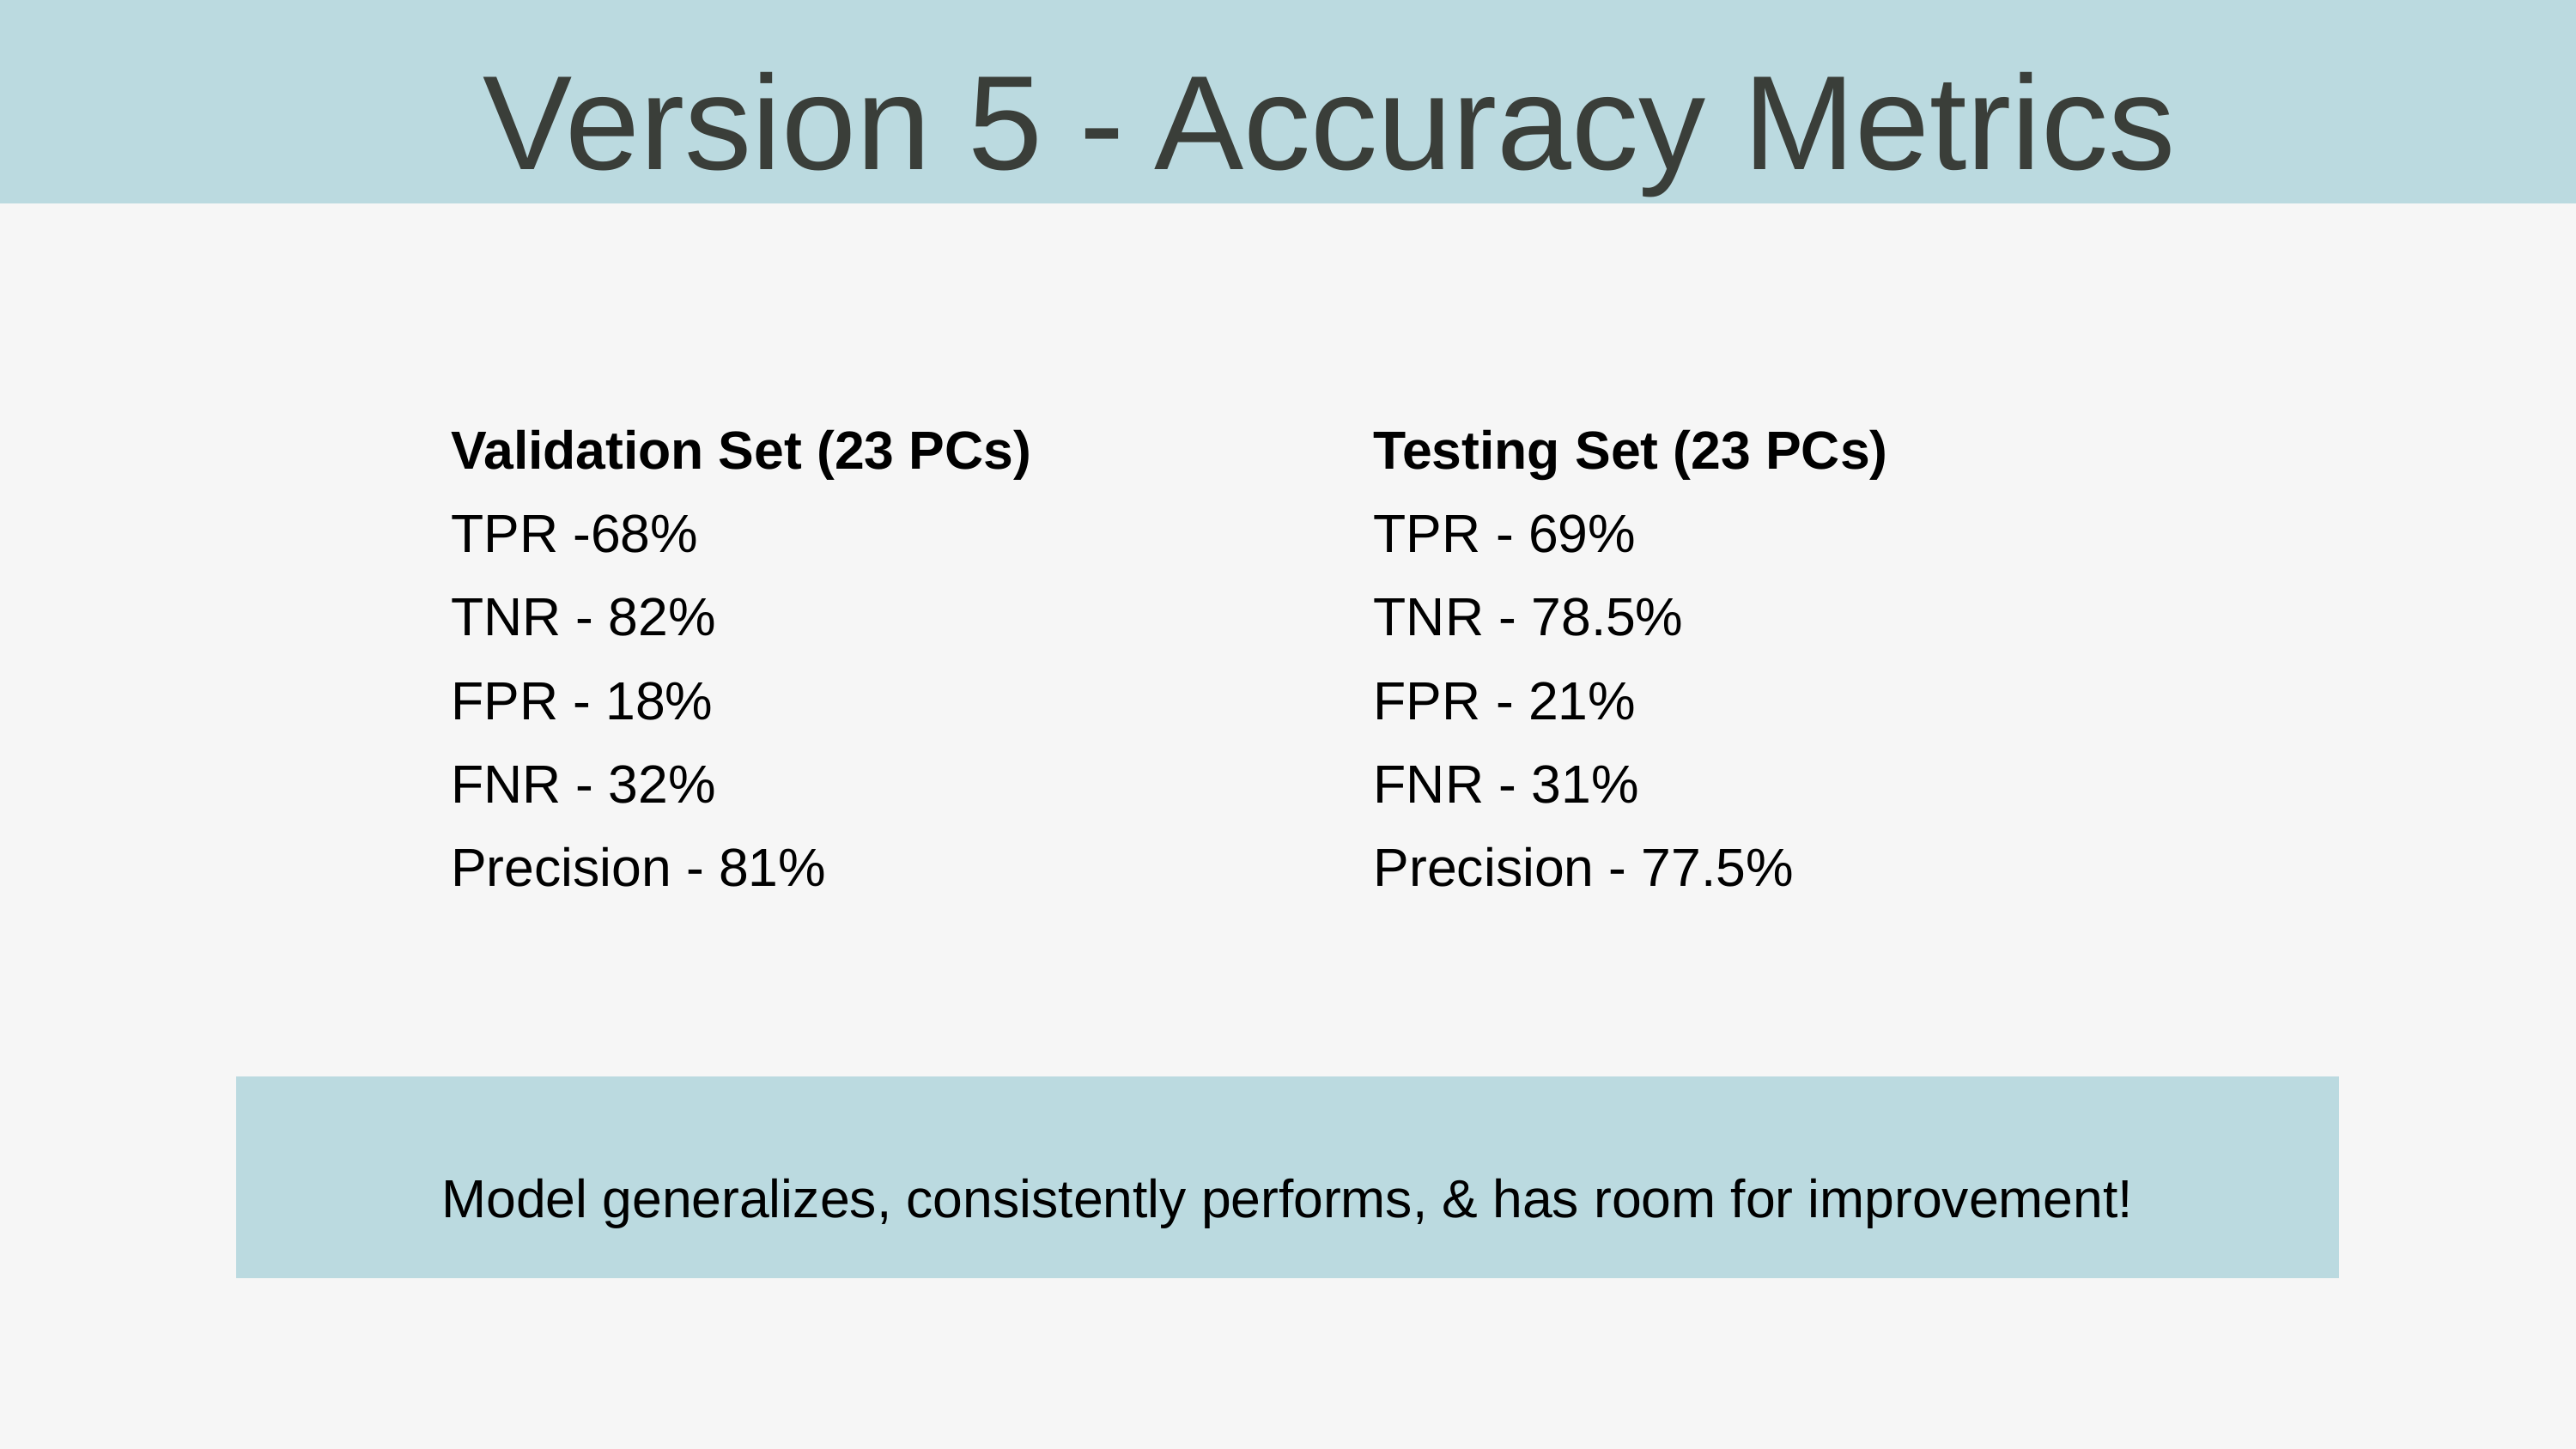

Version 5 - Accuracy Metrics
Validation Set (23 PCs)
TPR -68%
TNR - 82%
FPR - 18%
FNR - 32%
Precision - 81%
Testing Set (23 PCs)
TPR - 69%
TNR - 78.5%
FPR - 21%
FNR - 31%
Precision - 77.5%

Model generalizes, consistently performs, & has room for improvement!